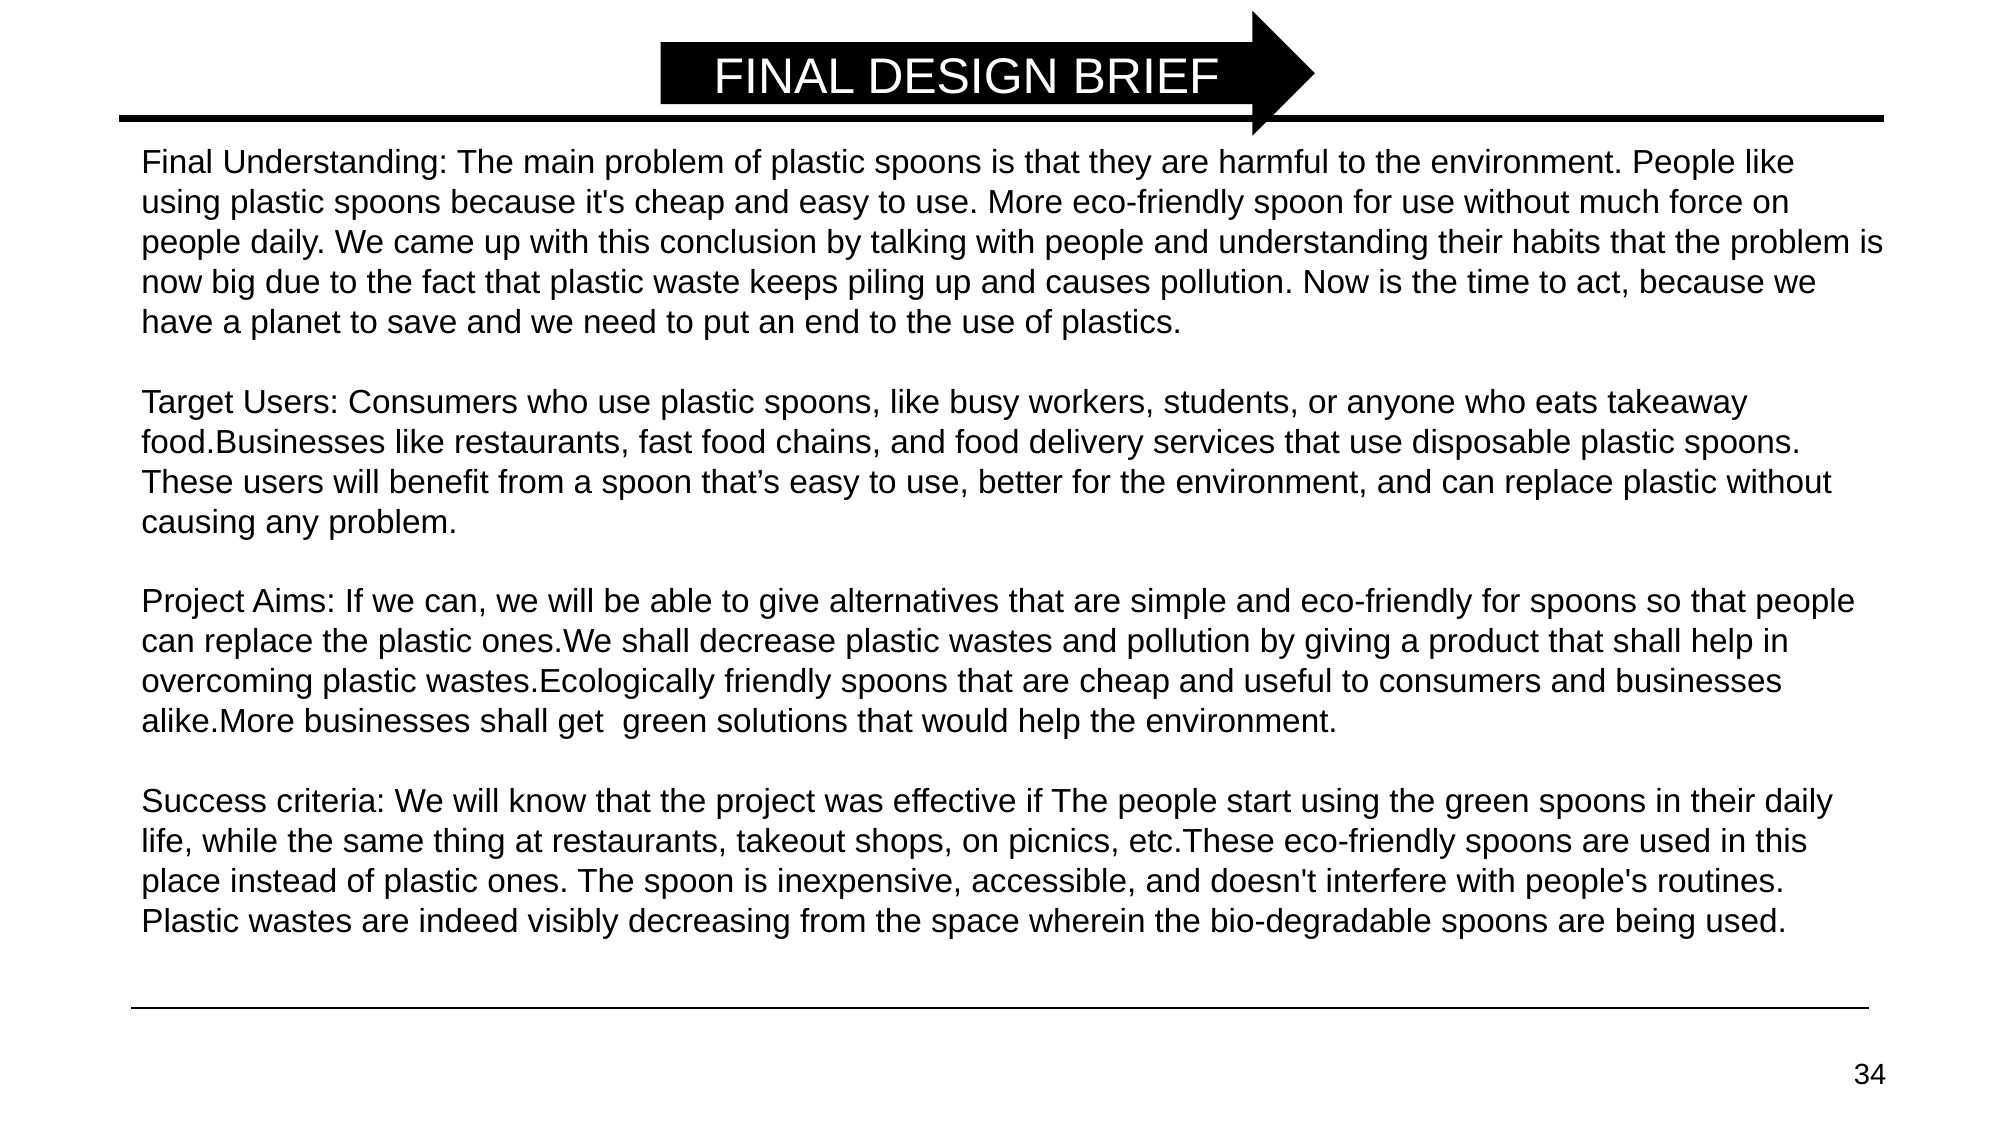

FINAL DESIGN BRIEF

Final Understanding: The main problem of plastic spoons is that they are harmful to the environment. People like using plastic spoons because it's cheap and easy to use. More eco-friendly spoon for use without much force on people daily. We came up with this conclusion by talking with people and understanding their habits that the problem is now big due to the fact that plastic waste keeps piling up and causes pollution. Now is the time to act, because we have a planet to save and we need to put an end to the use of plastics.

Target Users: Consumers who use plastic spoons, like busy workers, students, or anyone who eats takeaway food.Businesses like restaurants, fast food chains, and food delivery services that use disposable plastic spoons. These users will benefit from a spoon that’s easy to use, better for the environment, and can replace plastic without causing any problem.

Project Aims: If we can, we will be able to give alternatives that are simple and eco-friendly for spoons so that people can replace the plastic ones.We shall decrease plastic wastes and pollution by giving a product that shall help in overcoming plastic wastes.Ecologically friendly spoons that are cheap and useful to consumers and businesses alike.More businesses shall get  green solutions that would help the environment.

Success criteria: We will know that the project was effective if The people start using the green spoons in their daily life, while the same thing at restaurants, takeout shops, on picnics, etc.These eco-friendly spoons are used in this place instead of plastic ones. The spoon is inexpensive, accessible, and doesn't interfere with people's routines. Plastic wastes are indeed visibly decreasing from the space wherein the bio-degradable spoons are being used.
34